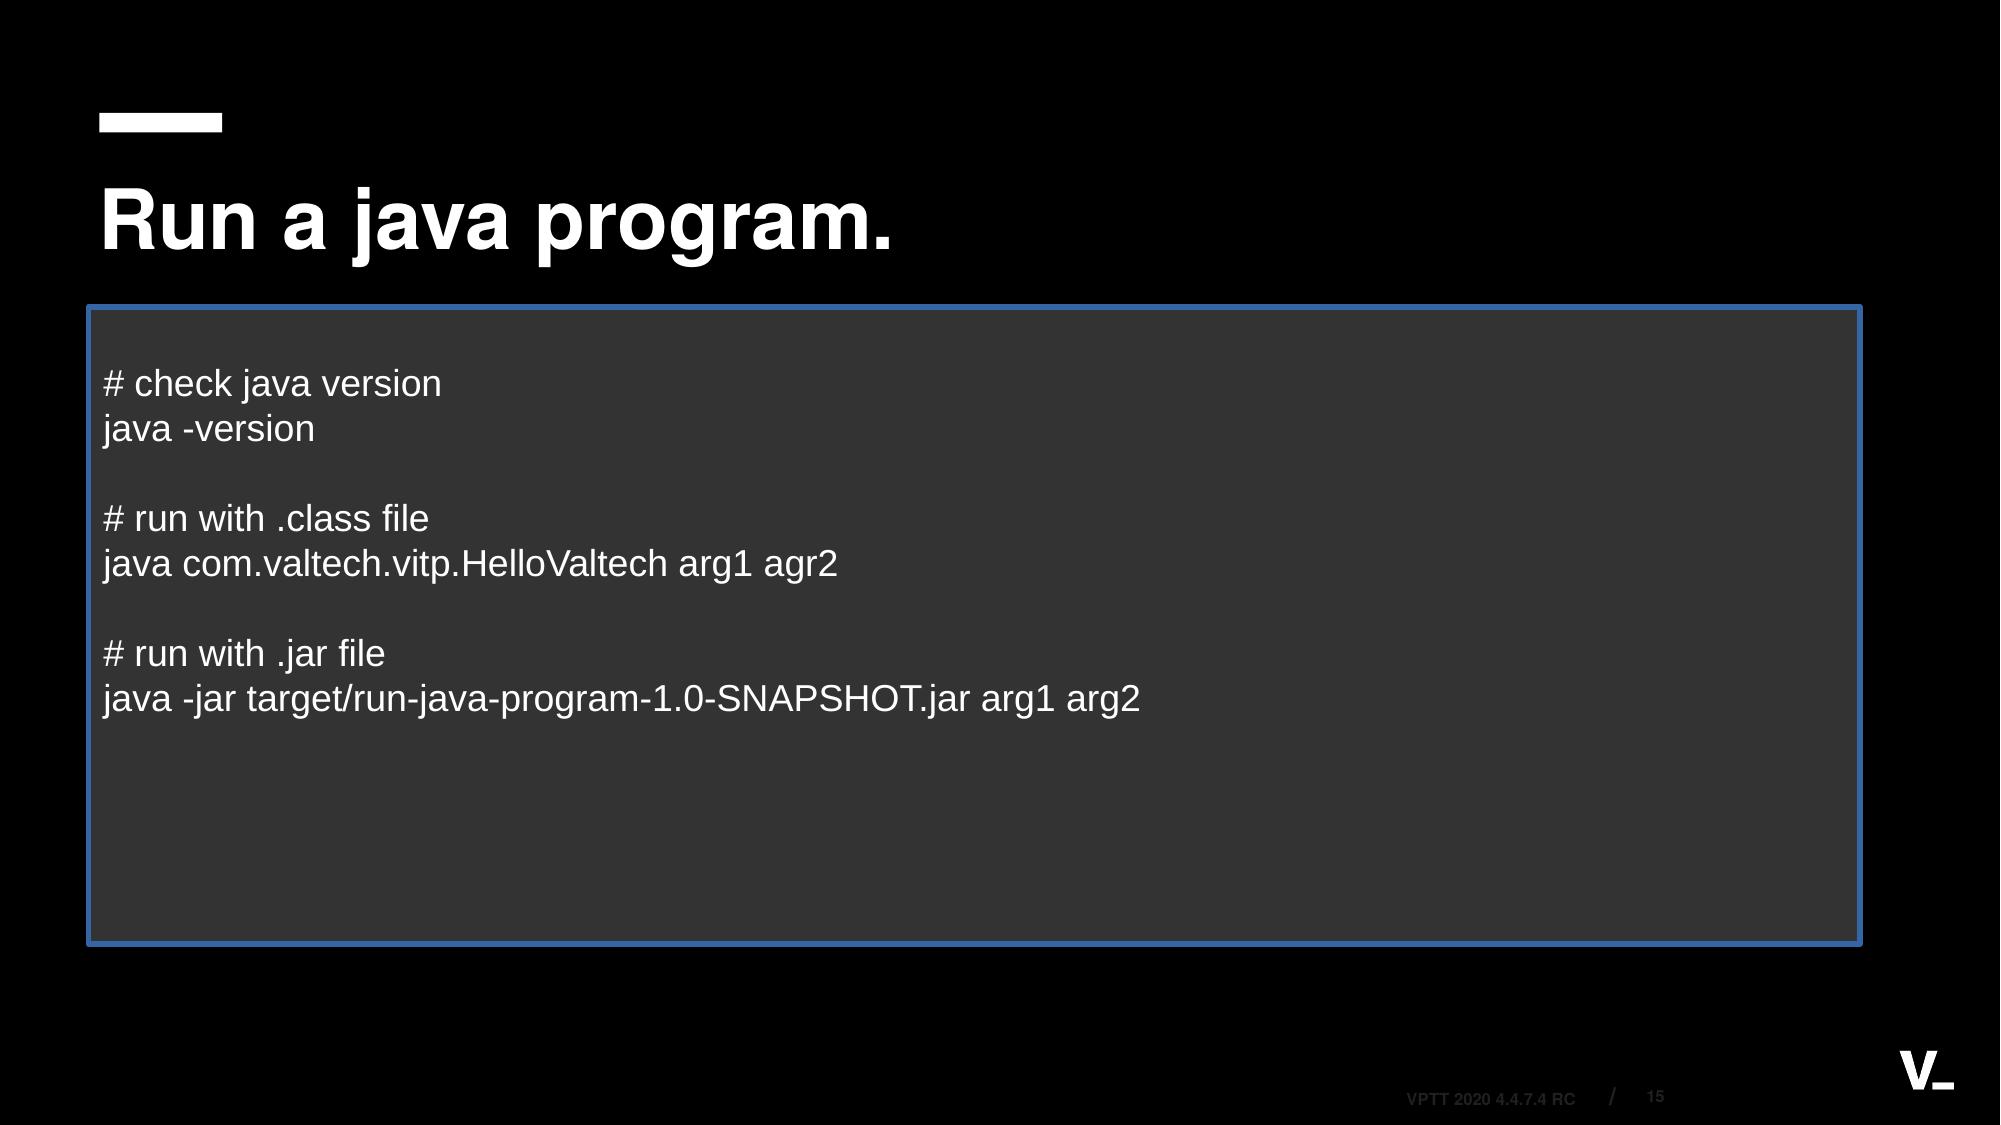

Run a java program.

# check java version
java -version

# run with .class file
java com.valtech.vitp.HelloValtech arg1 agr2

# run with .jar file
java -jar target/run-java-program-1.0-SNAPSHOT.jar arg1 arg2

15
VPTT 2020 4.4.7.4 RC       /